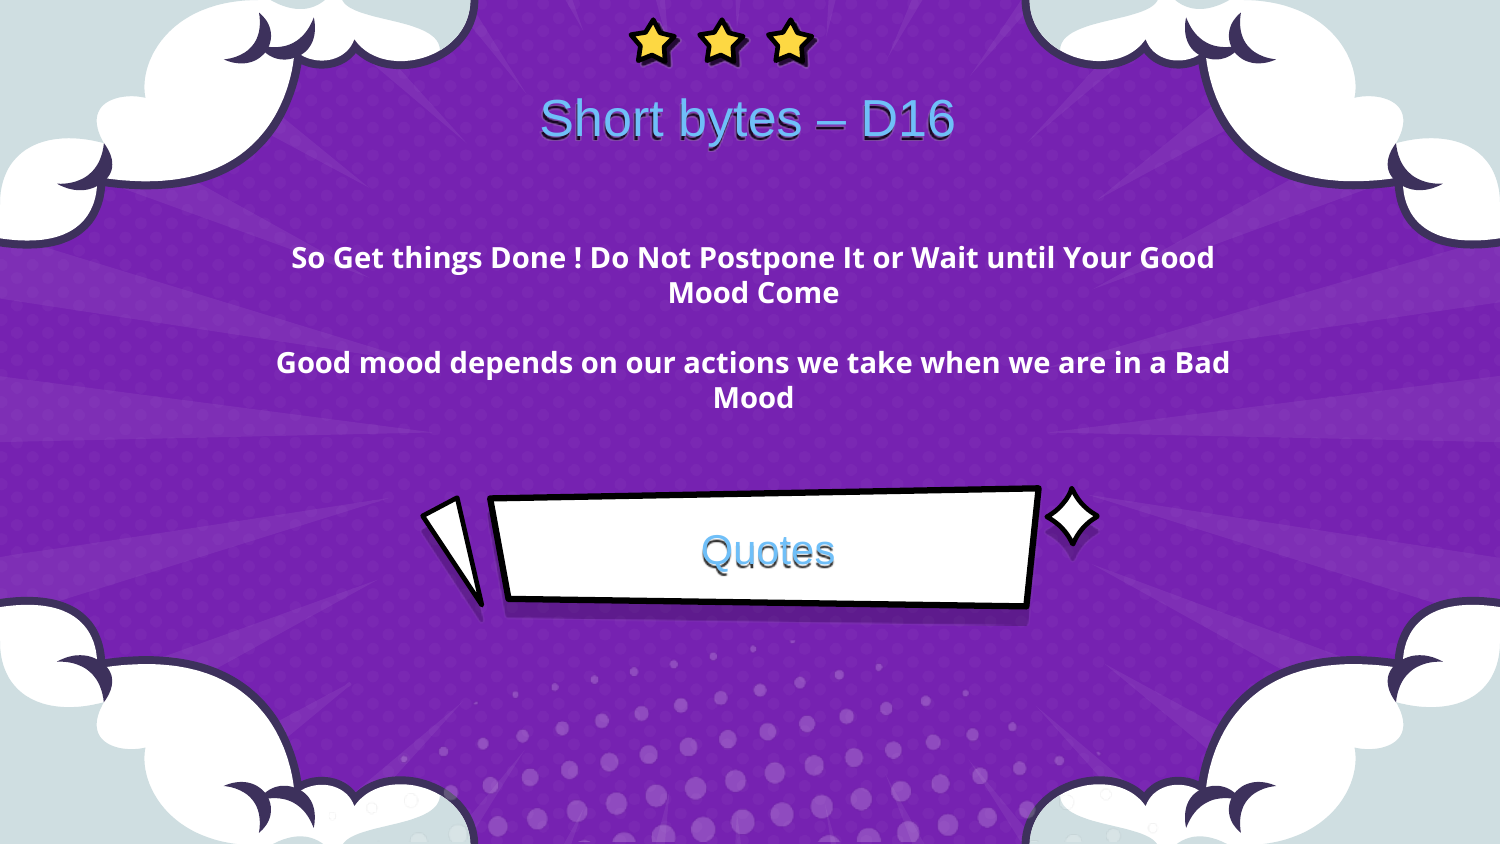

Short bytes – D16
So Get things Done ! Do Not Postpone It or Wait until Your Good Mood Come

Good mood depends on our actions we take when we are in a Bad Mood
# Quotes